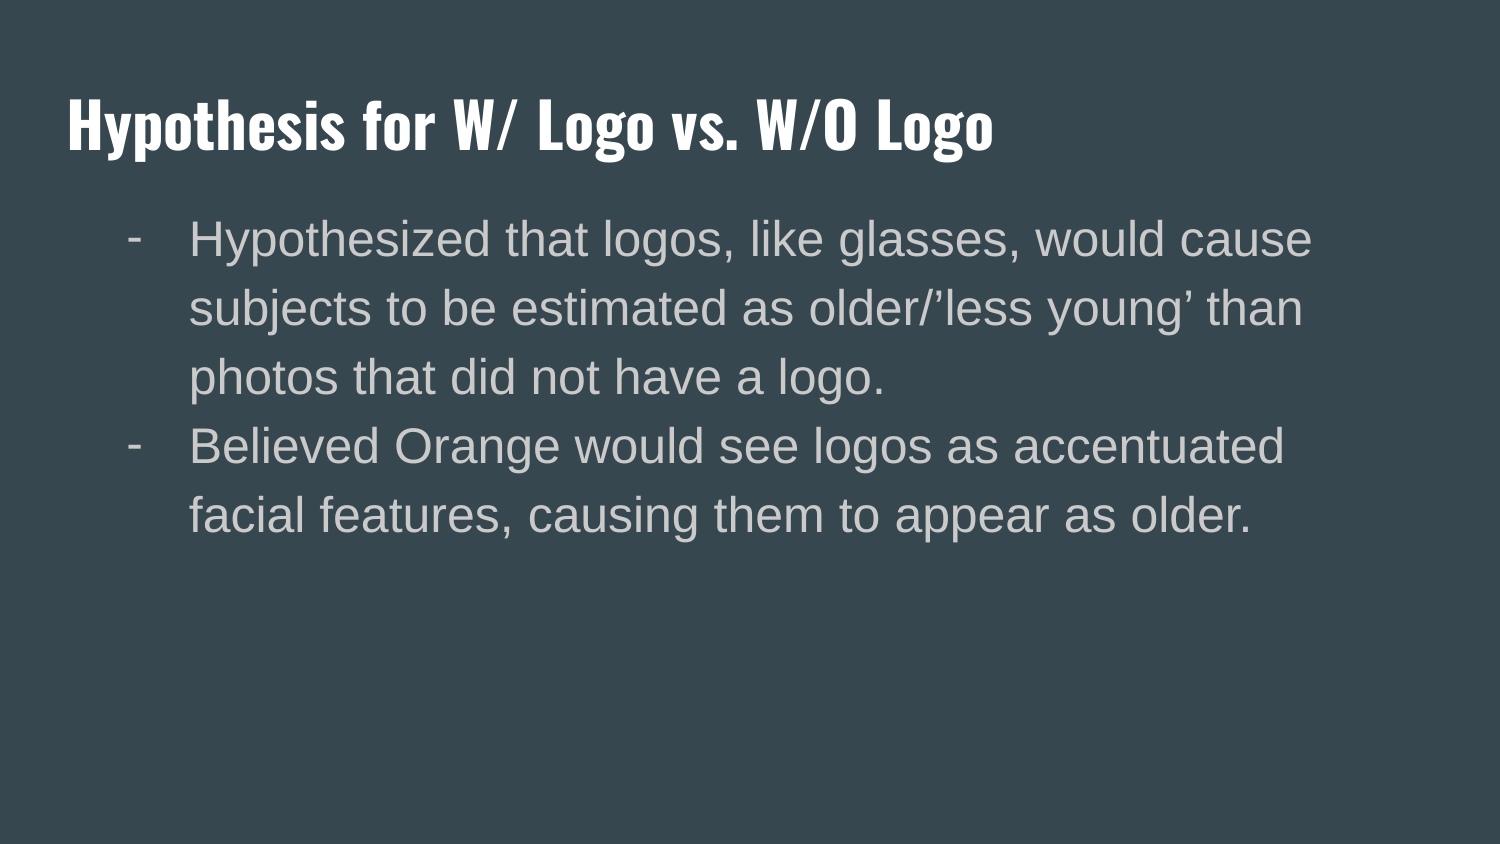

# Hypothesis for W/ Logo vs. W/O Logo
Hypothesized that logos, like glasses, would cause subjects to be estimated as older/’less young’ than photos that did not have a logo.
Believed Orange would see logos as accentuated facial features, causing them to appear as older.